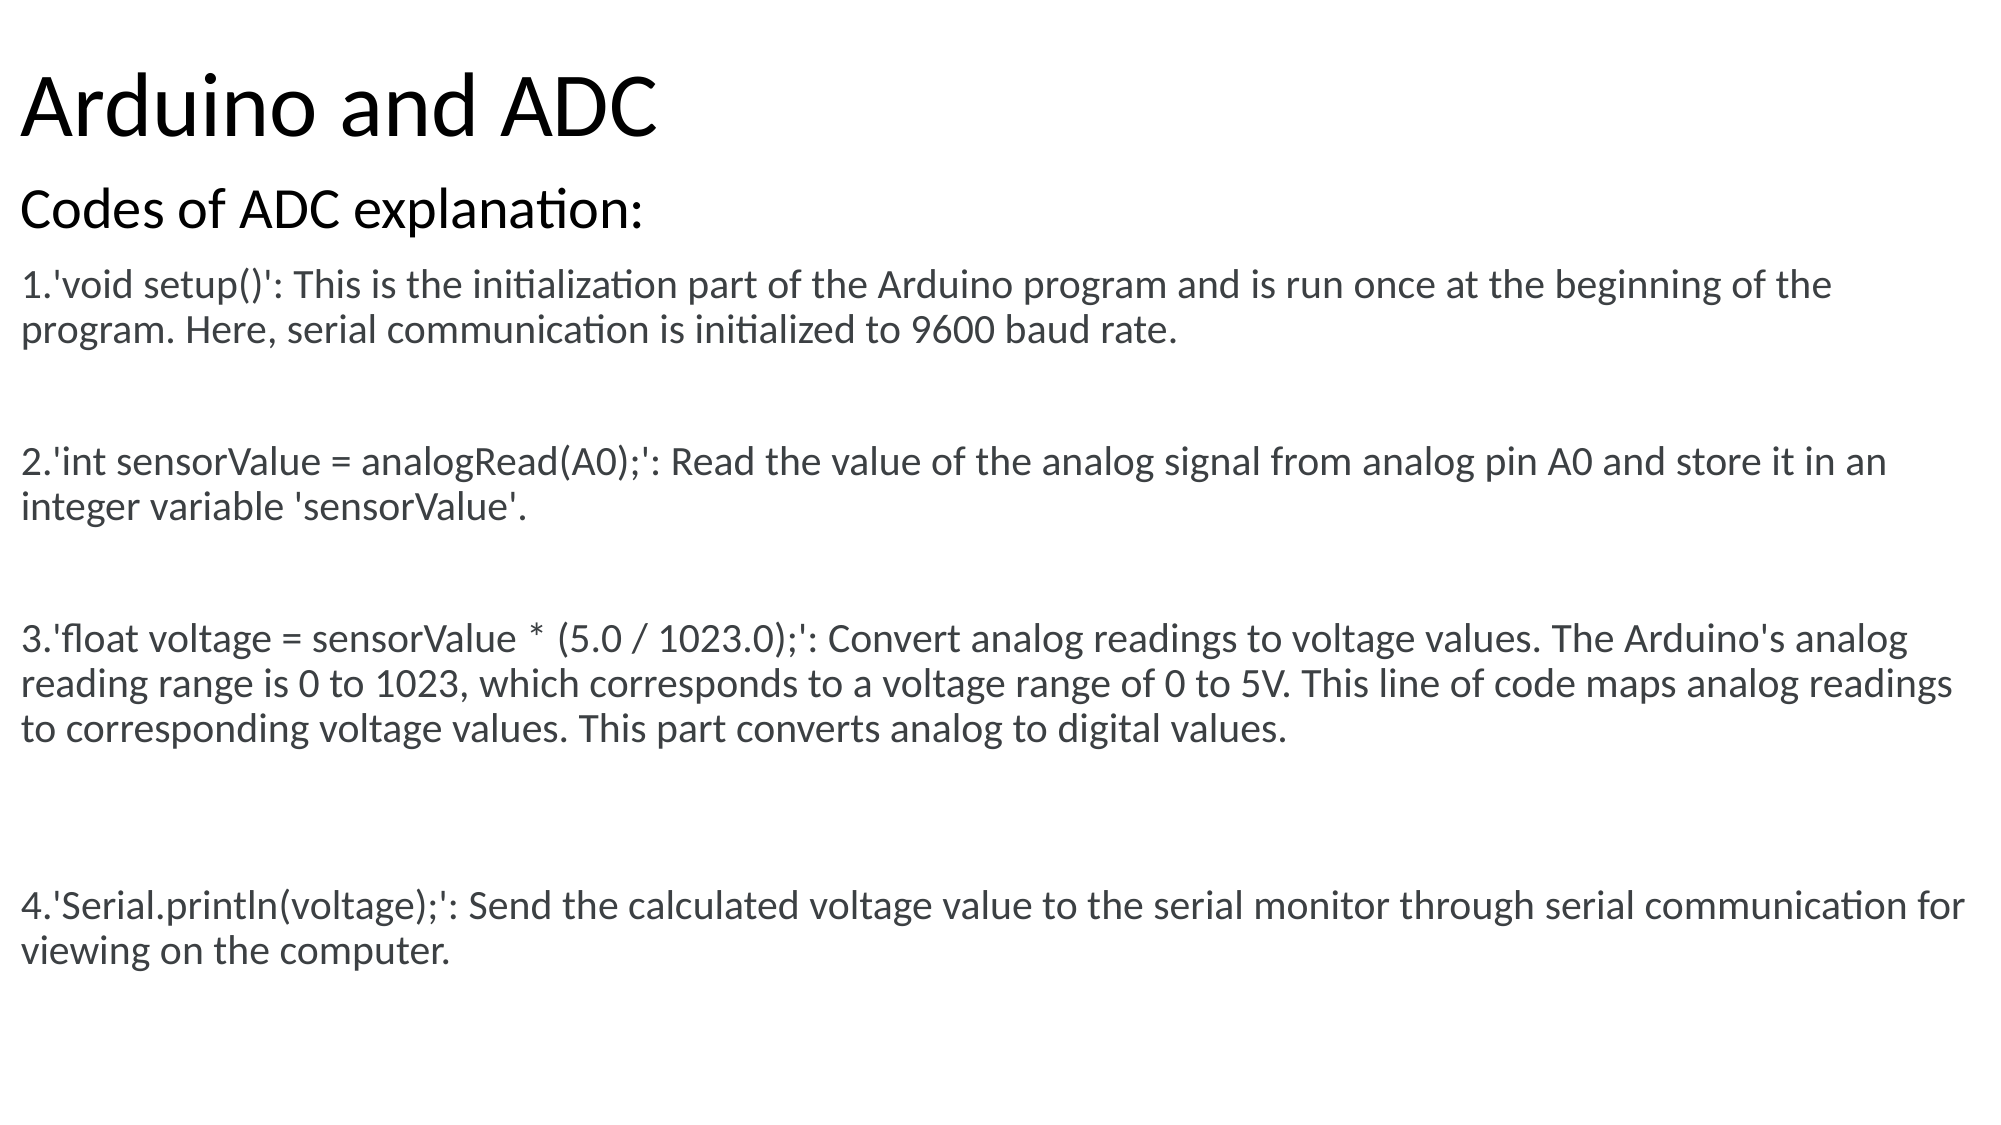

# Arduino and ADC
Codes of ADC explanation:
1.'void setup()': This is the initialization part of the Arduino program and is run once at the beginning of the program. Here, serial communication is initialized to 9600 baud rate.

2.'int sensorValue = analogRead(A0);': Read the value of the analog signal from analog pin A0 and store it in an integer variable 'sensorValue'.

3.'float voltage = sensorValue * (5.0 / 1023.0);': Convert analog readings to voltage values. The Arduino's analog reading range is 0 to 1023, which corresponds to a voltage range of 0 to 5V. This line of code maps analog readings to corresponding voltage values. This part converts analog to digital values.

4.'Serial.println(voltage);': Send the calculated voltage value to the serial monitor through serial communication for viewing on the computer.